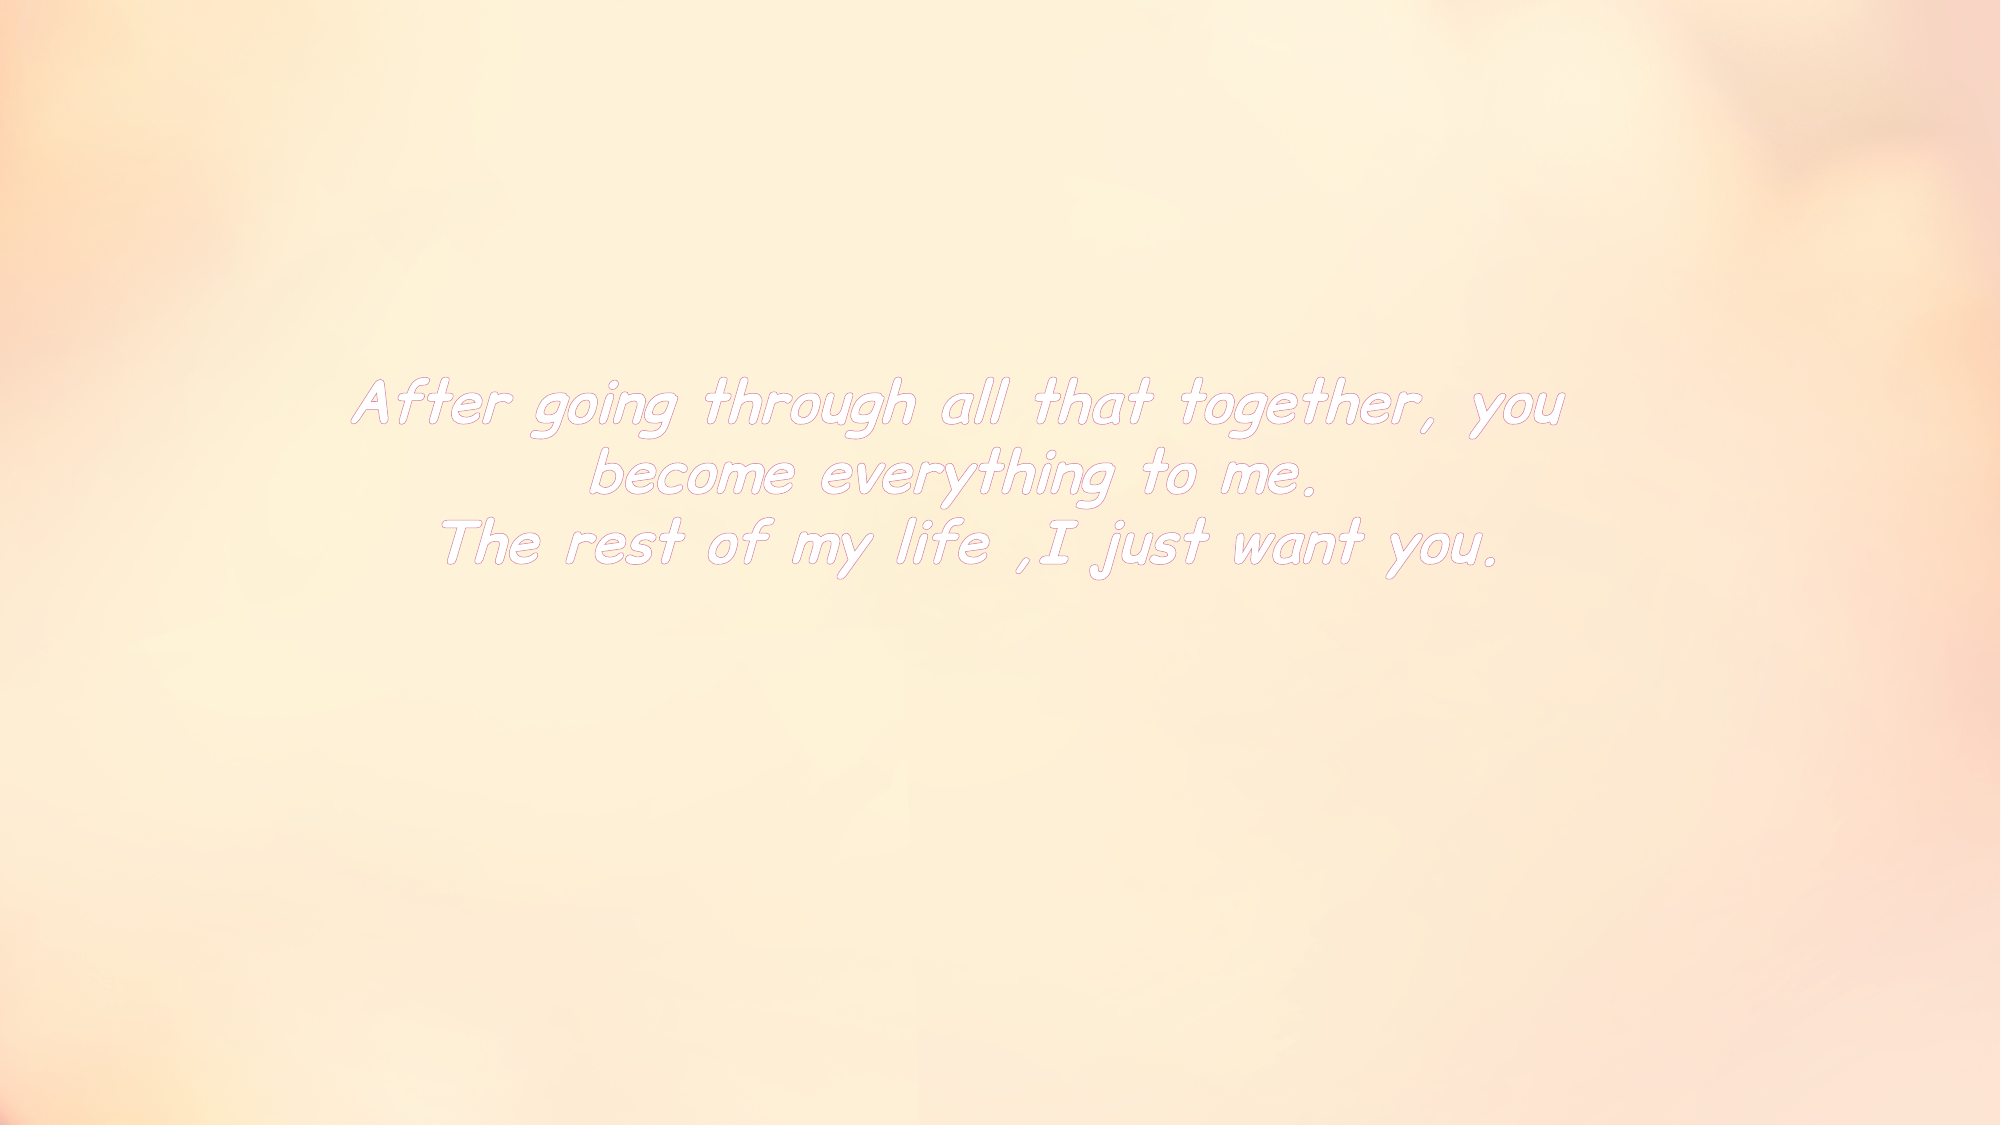

After going through all that together, you  become everything to me.
The rest of my life ,I just want you.